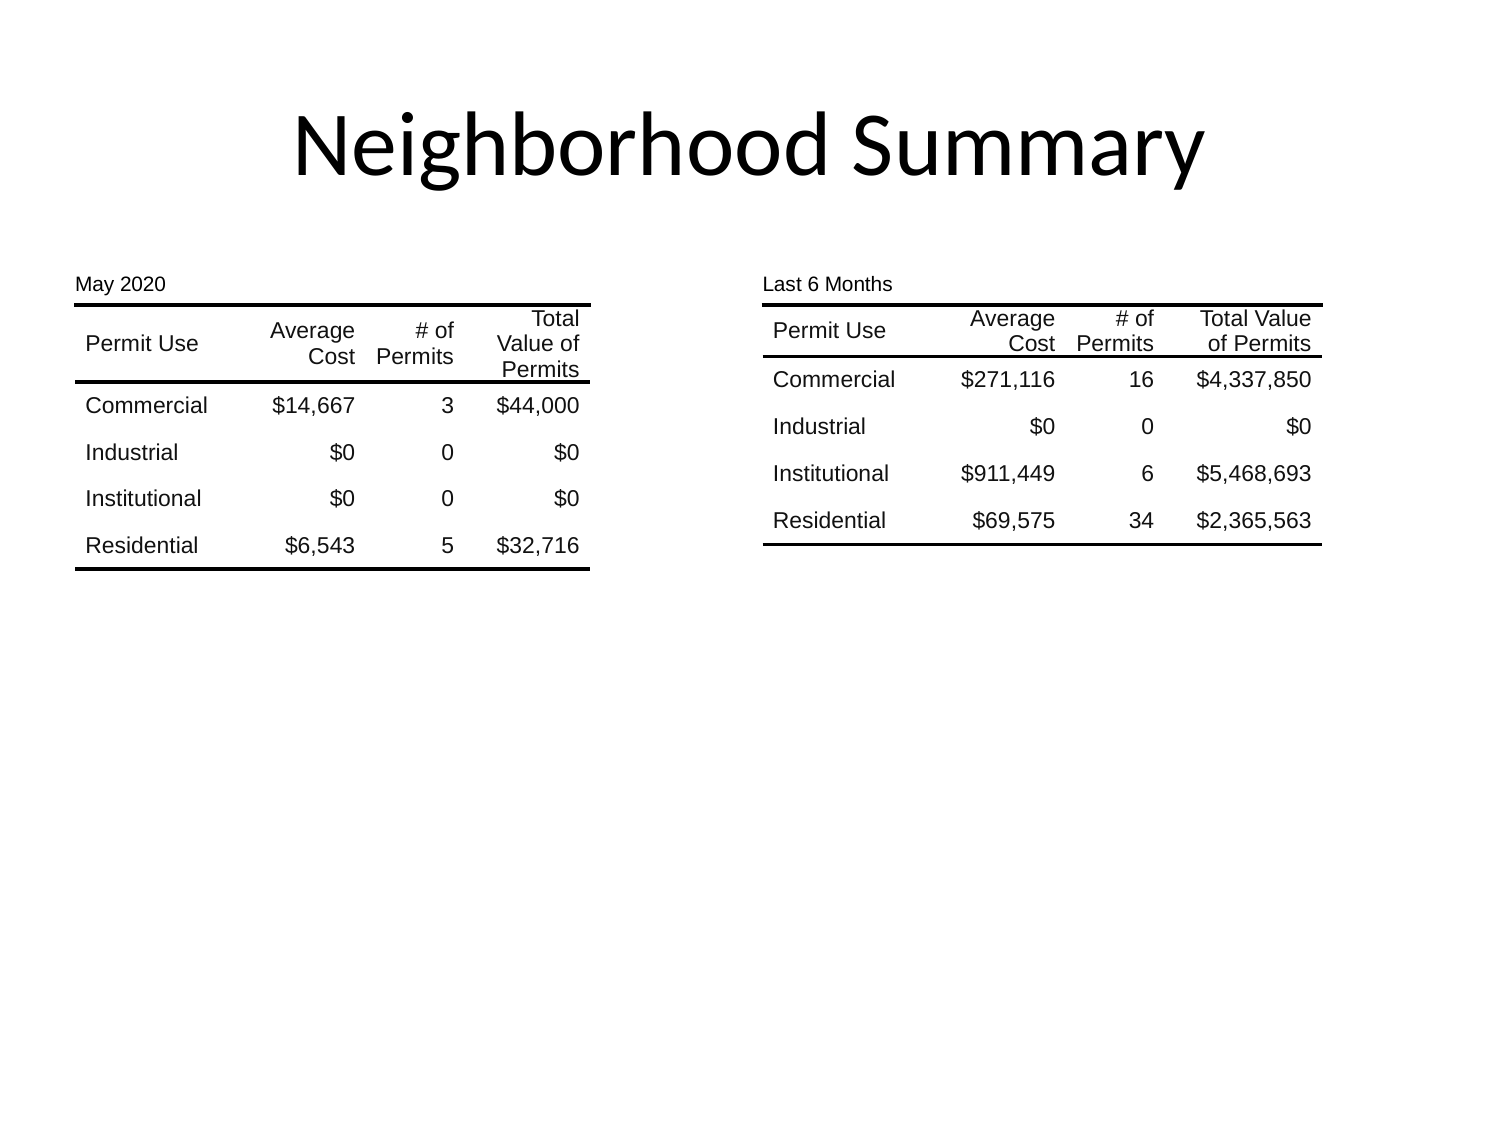

# Neighborhood Summary
| May 2020 | May 2020 | May 2020 | May 2020 |
| --- | --- | --- | --- |
| Permit Use | Average Cost | # of Permits | Total Value of Permits |
| Commercial | $14,667 | 3 | $44,000 |
| Industrial | $0 | 0 | $0 |
| Institutional | $0 | 0 | $0 |
| Residential | $6,543 | 5 | $32,716 |
| Last 6 Months | Last 6 Months | Last 6 Months | Last 6 Months |
| --- | --- | --- | --- |
| Permit Use | Average Cost | # of Permits | Total Value of Permits |
| Commercial | $271,116 | 16 | $4,337,850 |
| Industrial | $0 | 0 | $0 |
| Institutional | $911,449 | 6 | $5,468,693 |
| Residential | $69,575 | 34 | $2,365,563 |